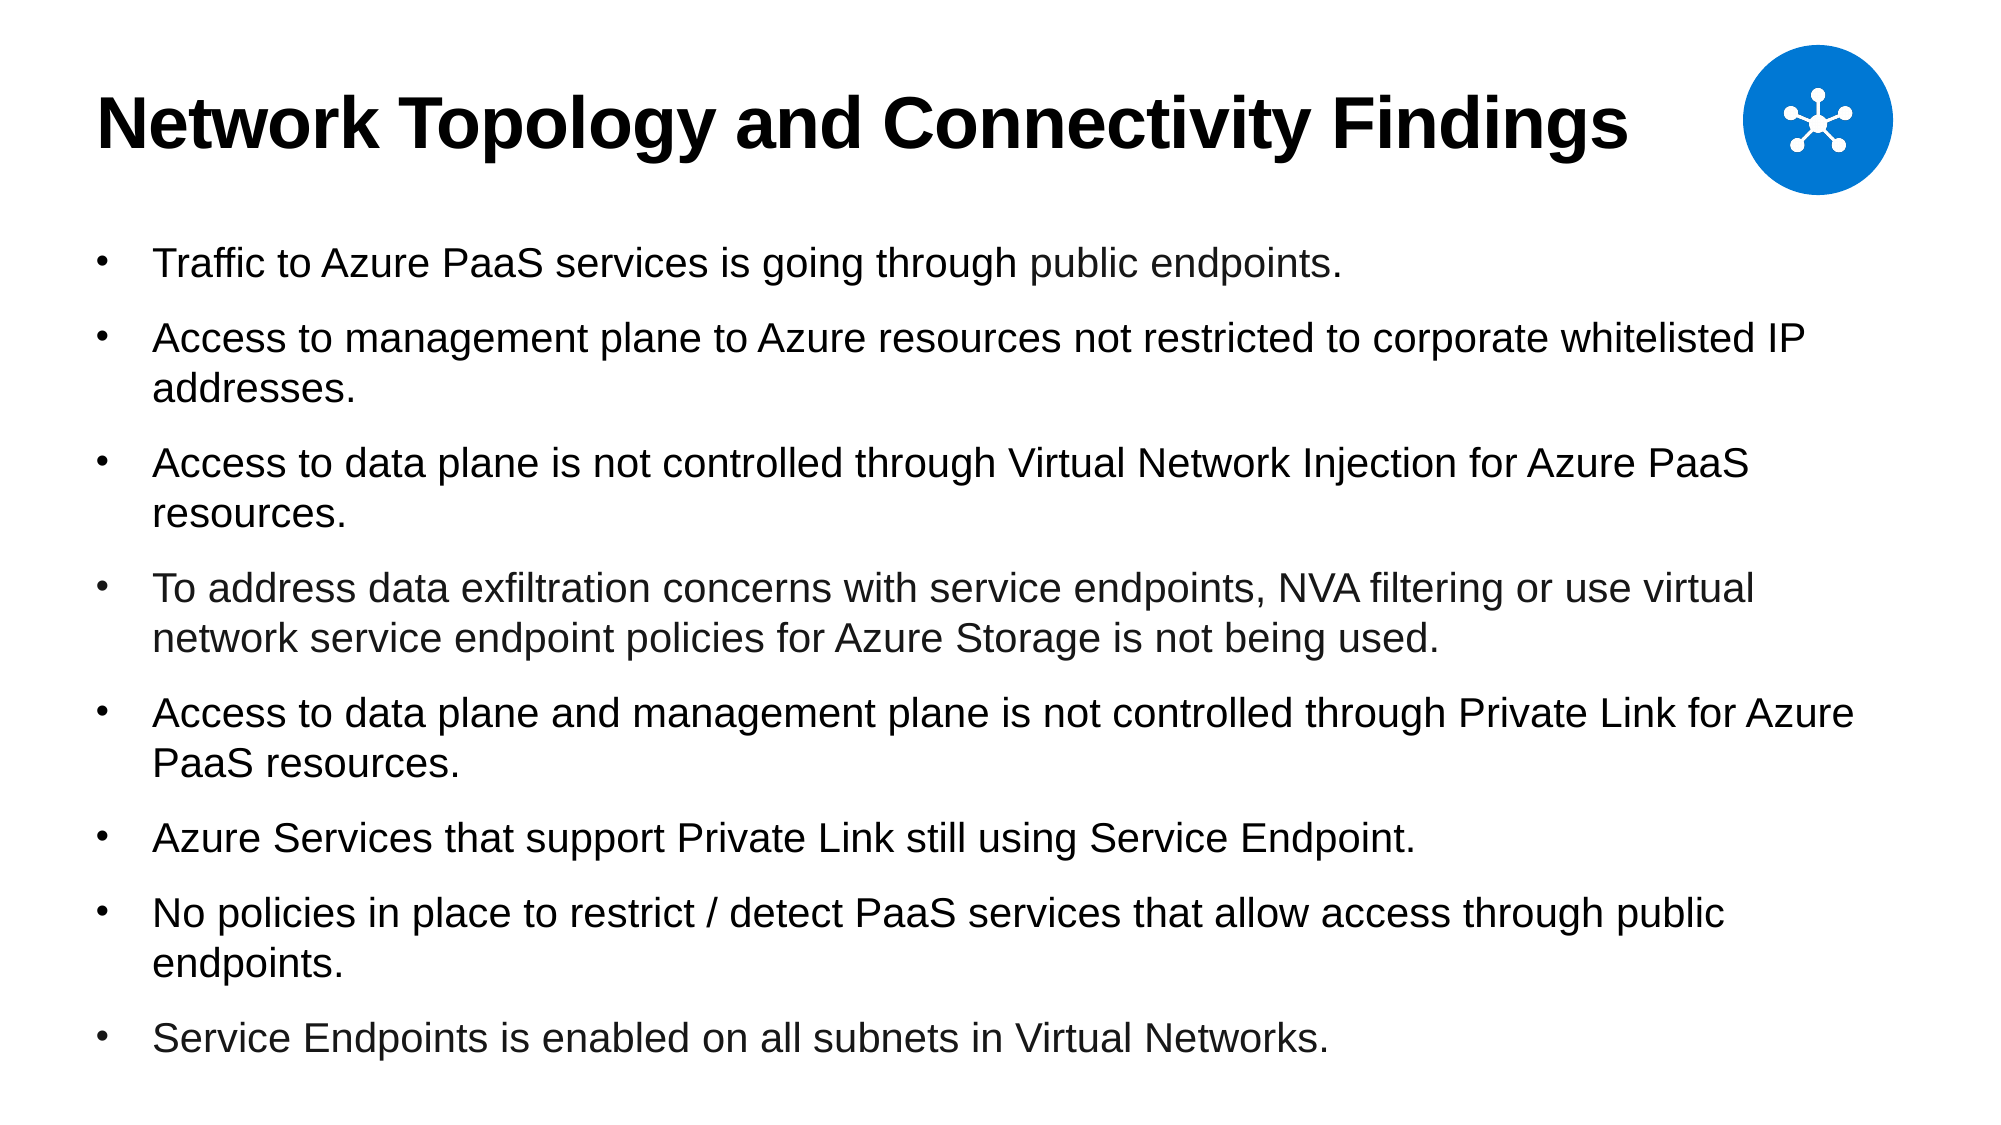

# Network Topology and Connectivity Findings
Traffic to Azure PaaS services is going through public endpoints.
Access to management plane to Azure resources not restricted to corporate whitelisted IP addresses.
Access to data plane is not controlled through Virtual Network Injection for Azure PaaS resources.
To address data exfiltration concerns with service endpoints, NVA filtering or use virtual network service endpoint policies for Azure Storage is not being used.
Access to data plane and management plane is not controlled through Private Link for Azure PaaS resources.
Azure Services that support Private Link still using Service Endpoint.
No policies in place to restrict / detect PaaS services that allow access through public endpoints.
Service Endpoints is enabled on all subnets in Virtual Networks.